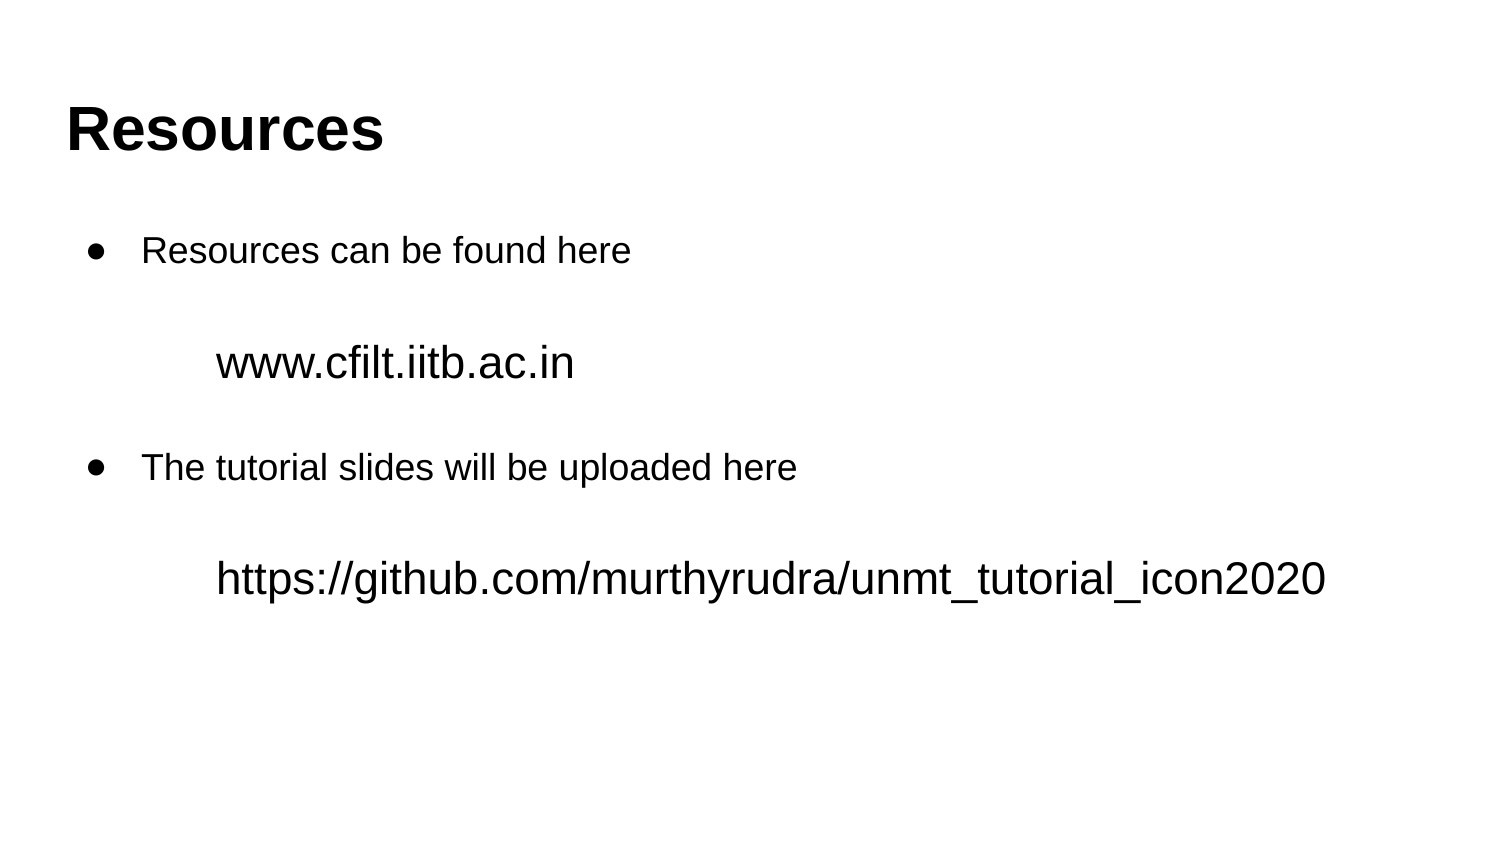

# Resources
Resources can be found here
www.cfilt.iitb.ac.in
The tutorial slides will be uploaded here
https://github.com/murthyrudra/unmt_tutorial_icon2020